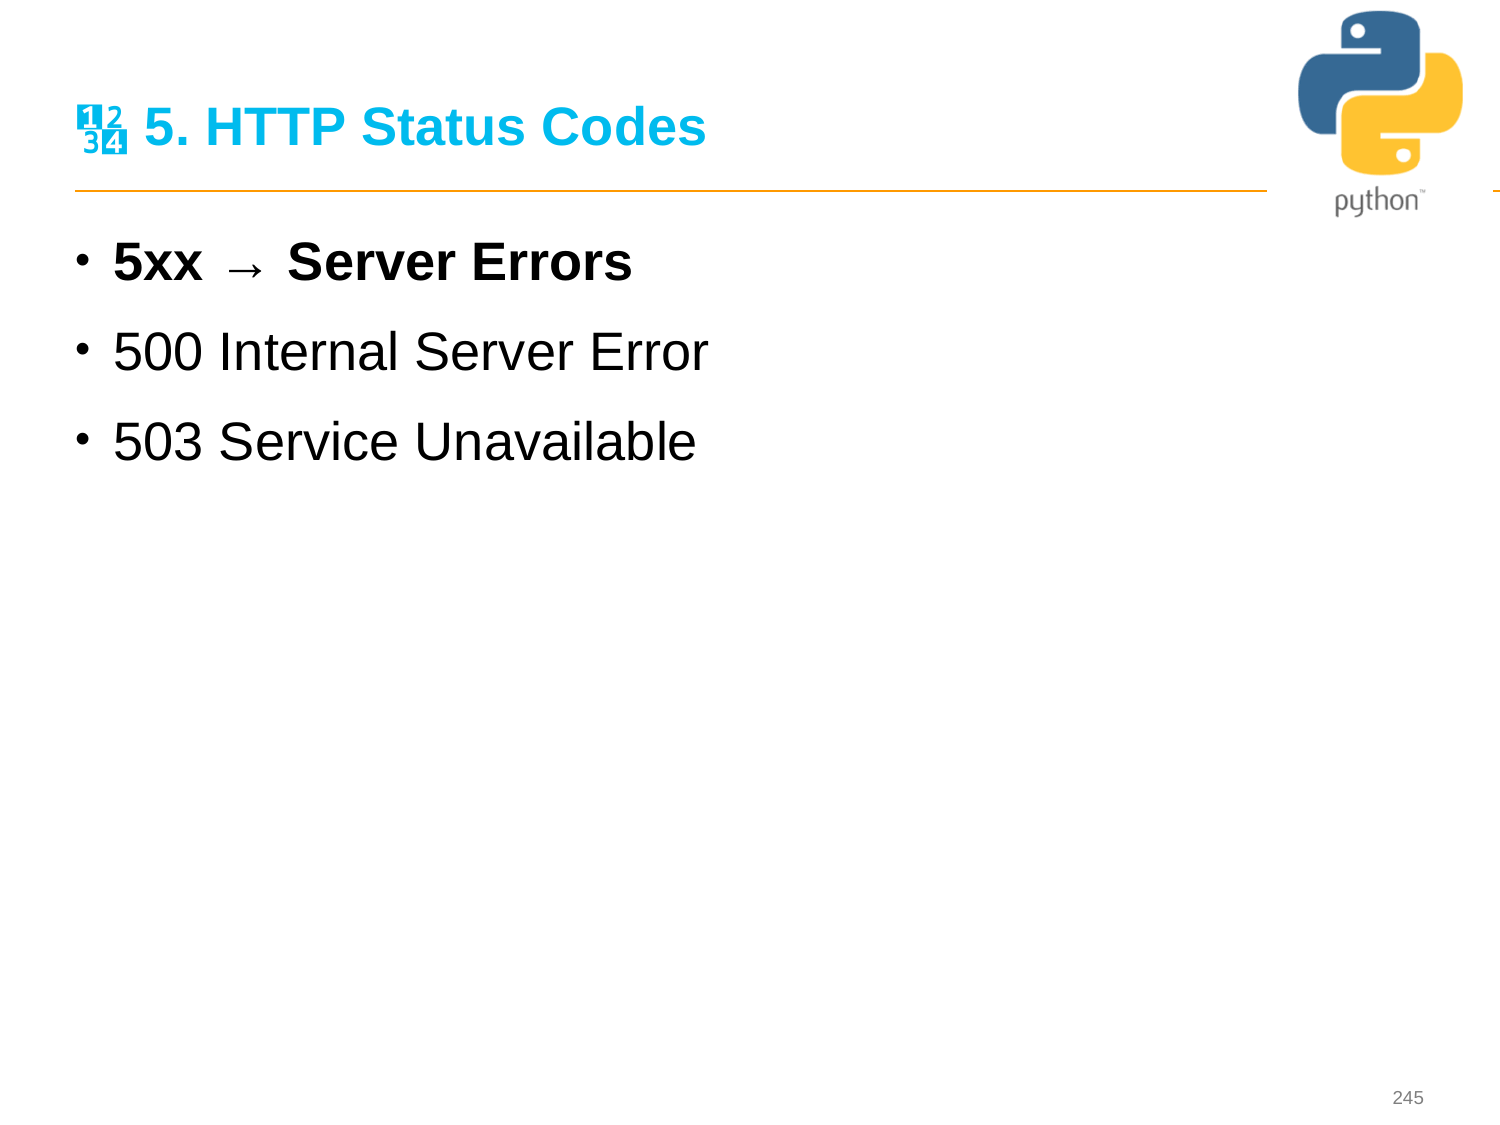

# 🔢 5. HTTP Status Codes
5xx → Server Errors
500 Internal Server Error
503 Service Unavailable